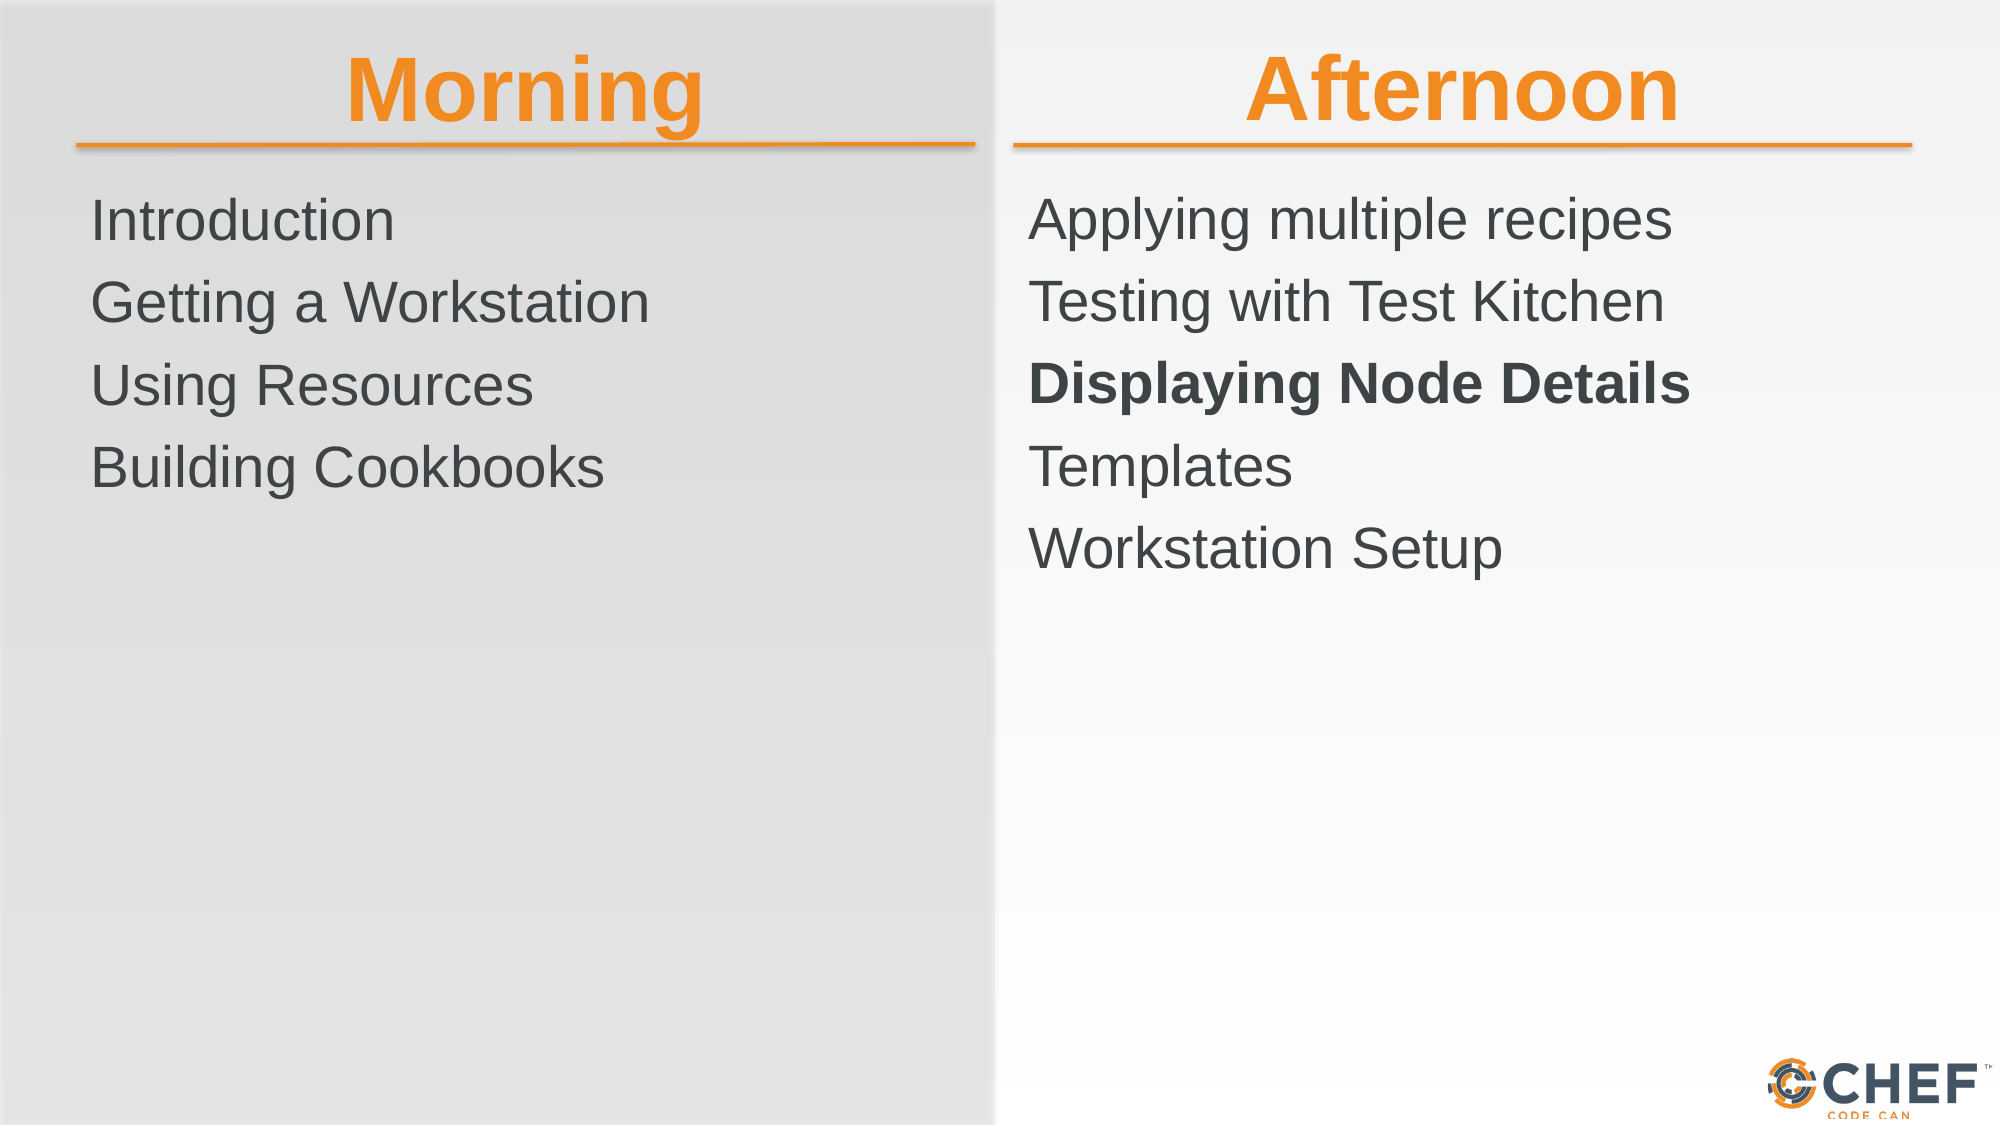

Afternoon
Morning
Applying multiple recipes
Testing with Test Kitchen
Displaying Node Details
Templates
Workstation Setup

Introduction
Getting a Workstation
Using Resources
Building Cookbooks